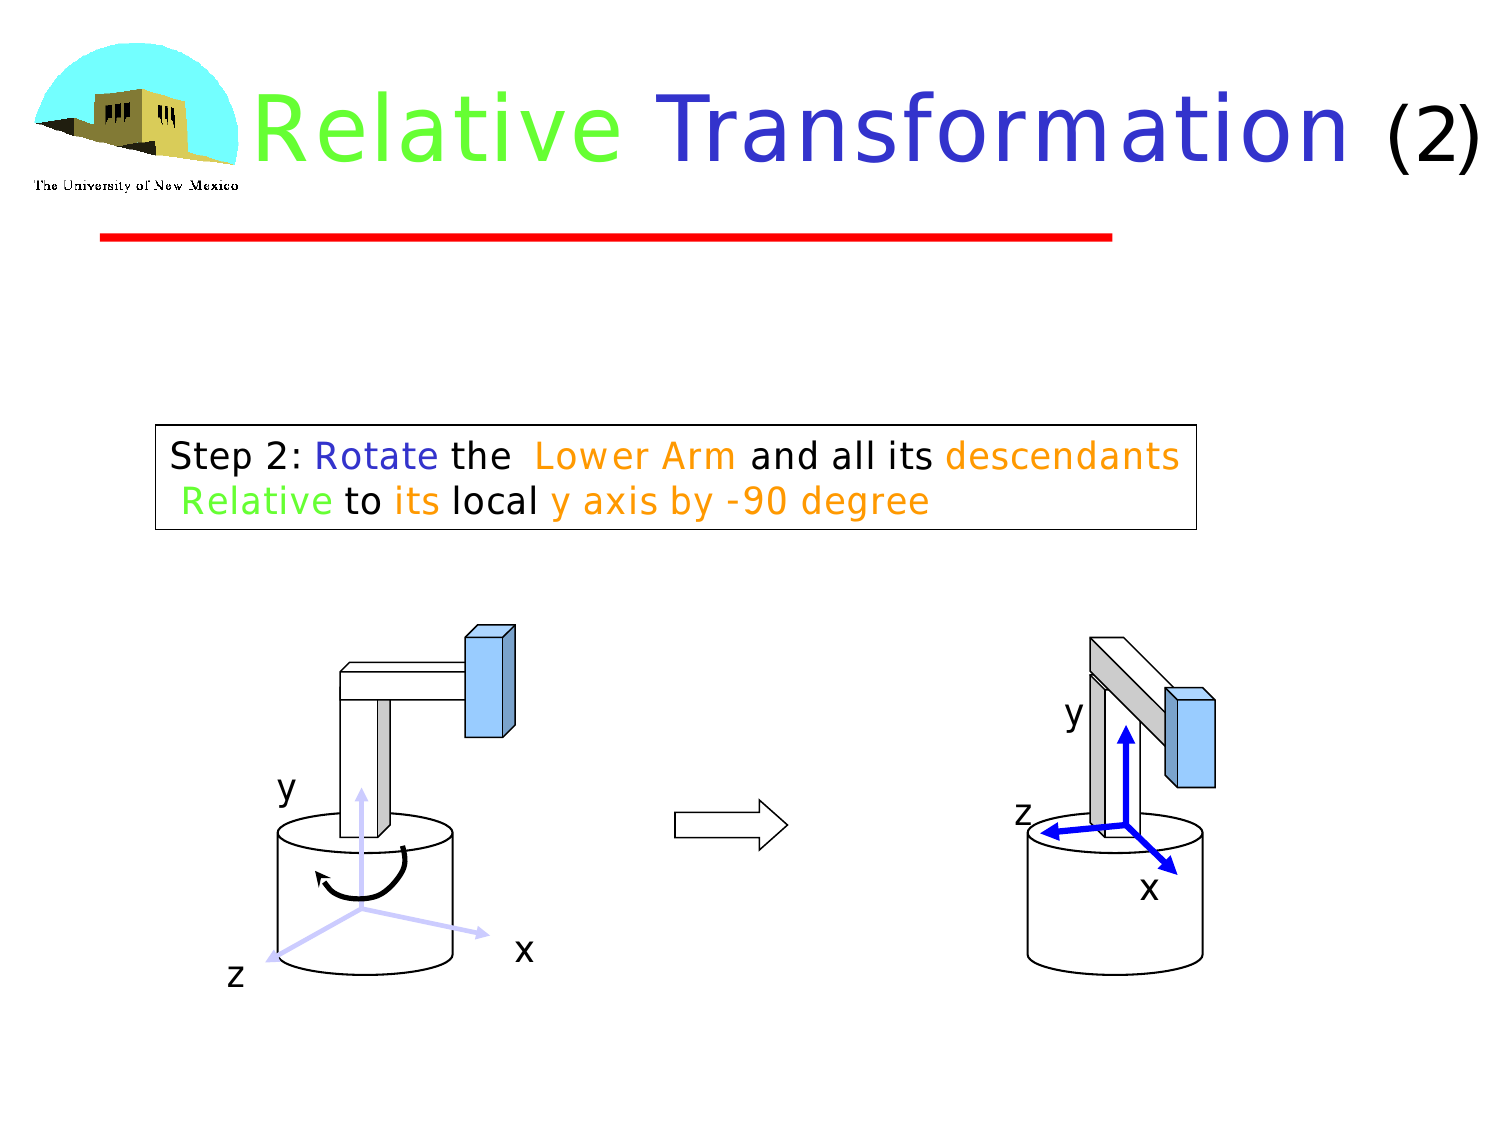

Relative Transformation (2)
Step 2: Rotate the  Lower Arm and all its descendants
 Relative to its local y axis by -90 degree

y

x
z

y

z

x